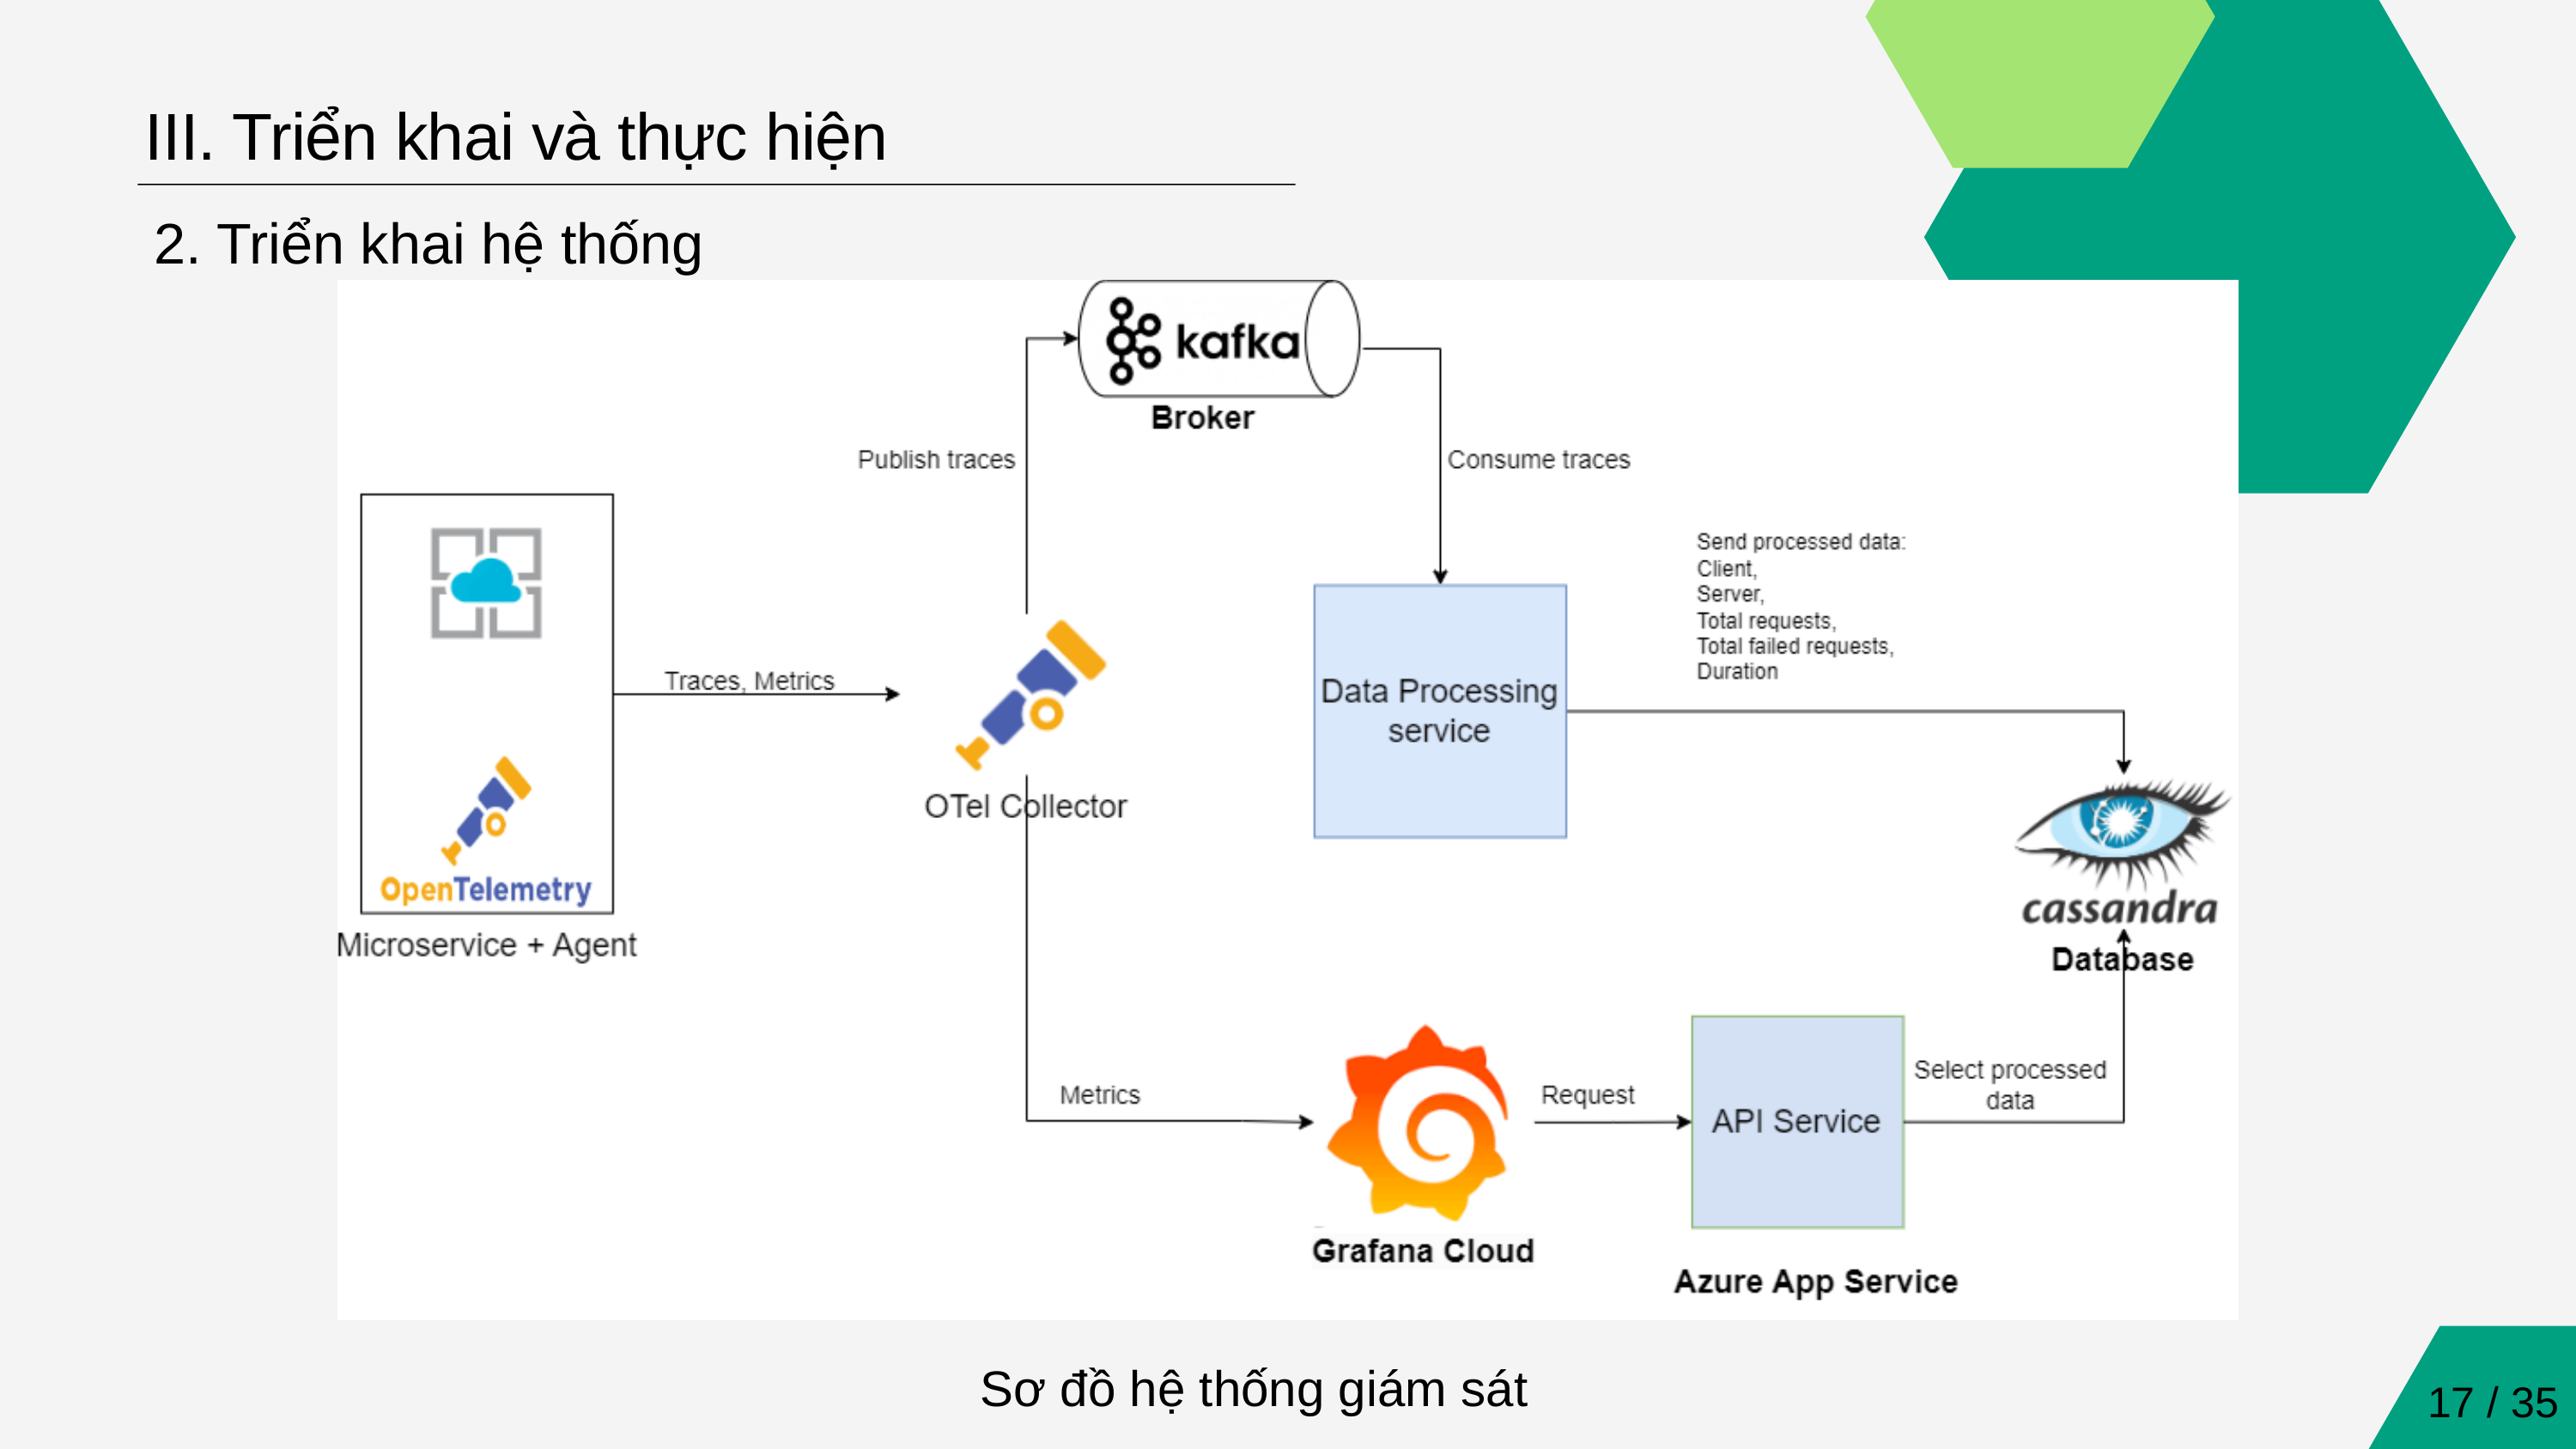

III. Triển khai và thực hiện

2. Triển khai hệ thống

17 / 35
Sơ đồ hệ thống giám sát